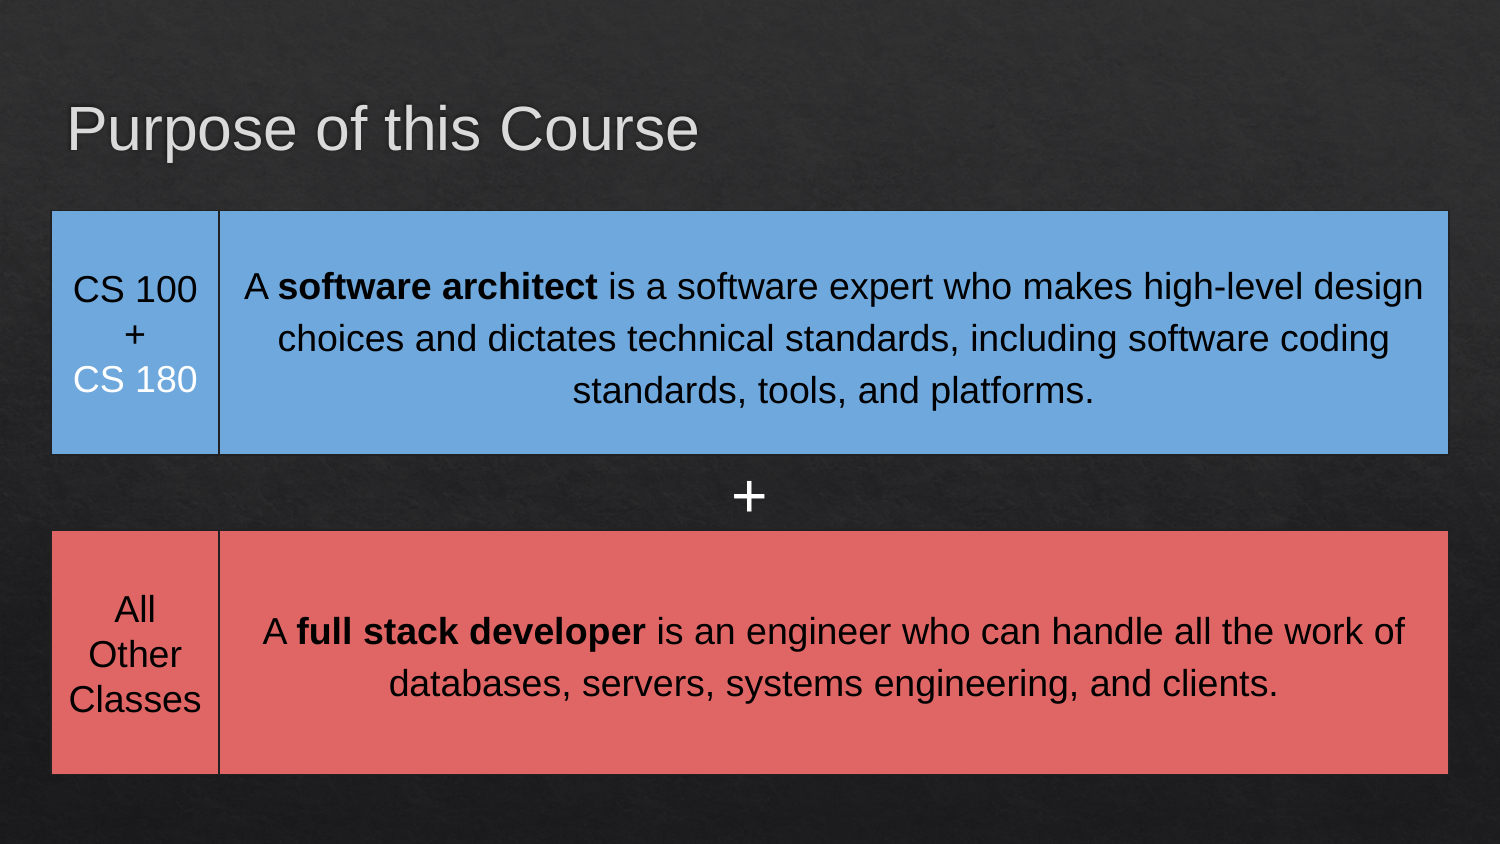

# Purpose of this Course
CS 100
+
CS 180
A software architect is a software expert who makes high-level design choices and dictates technical standards, including software coding standards, tools, and platforms.
+
All Other Classes
A full stack developer is an engineer who can handle all the work of databases, servers, systems engineering, and clients.